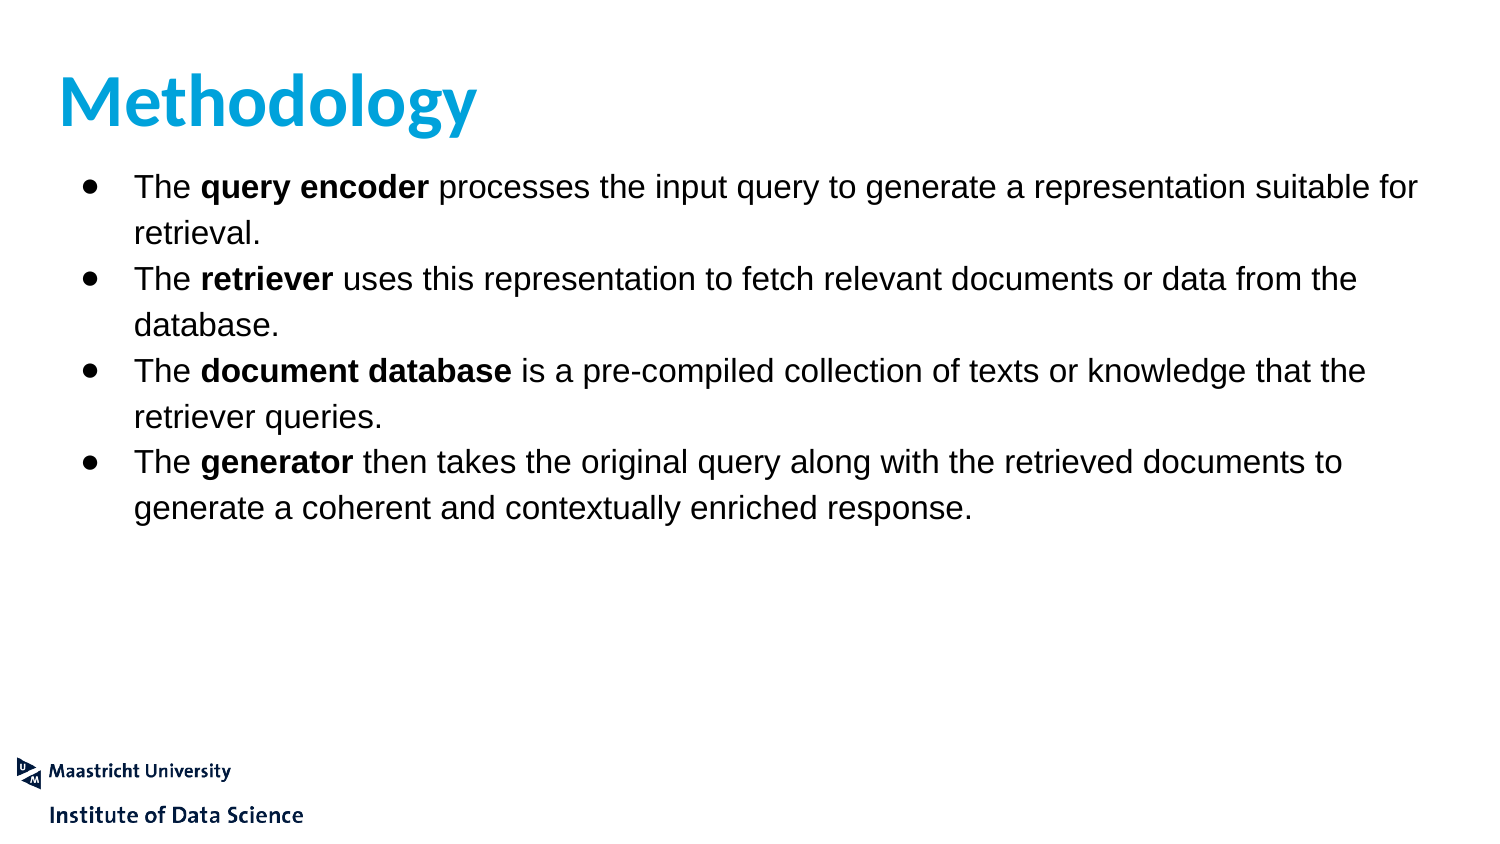

# Methodology
The query encoder processes the input query to generate a representation suitable for retrieval.
The retriever uses this representation to fetch relevant documents or data from the database.
The document database is a pre-compiled collection of texts or knowledge that the retriever queries.
The generator then takes the original query along with the retrieved documents to generate a coherent and contextually enriched response.